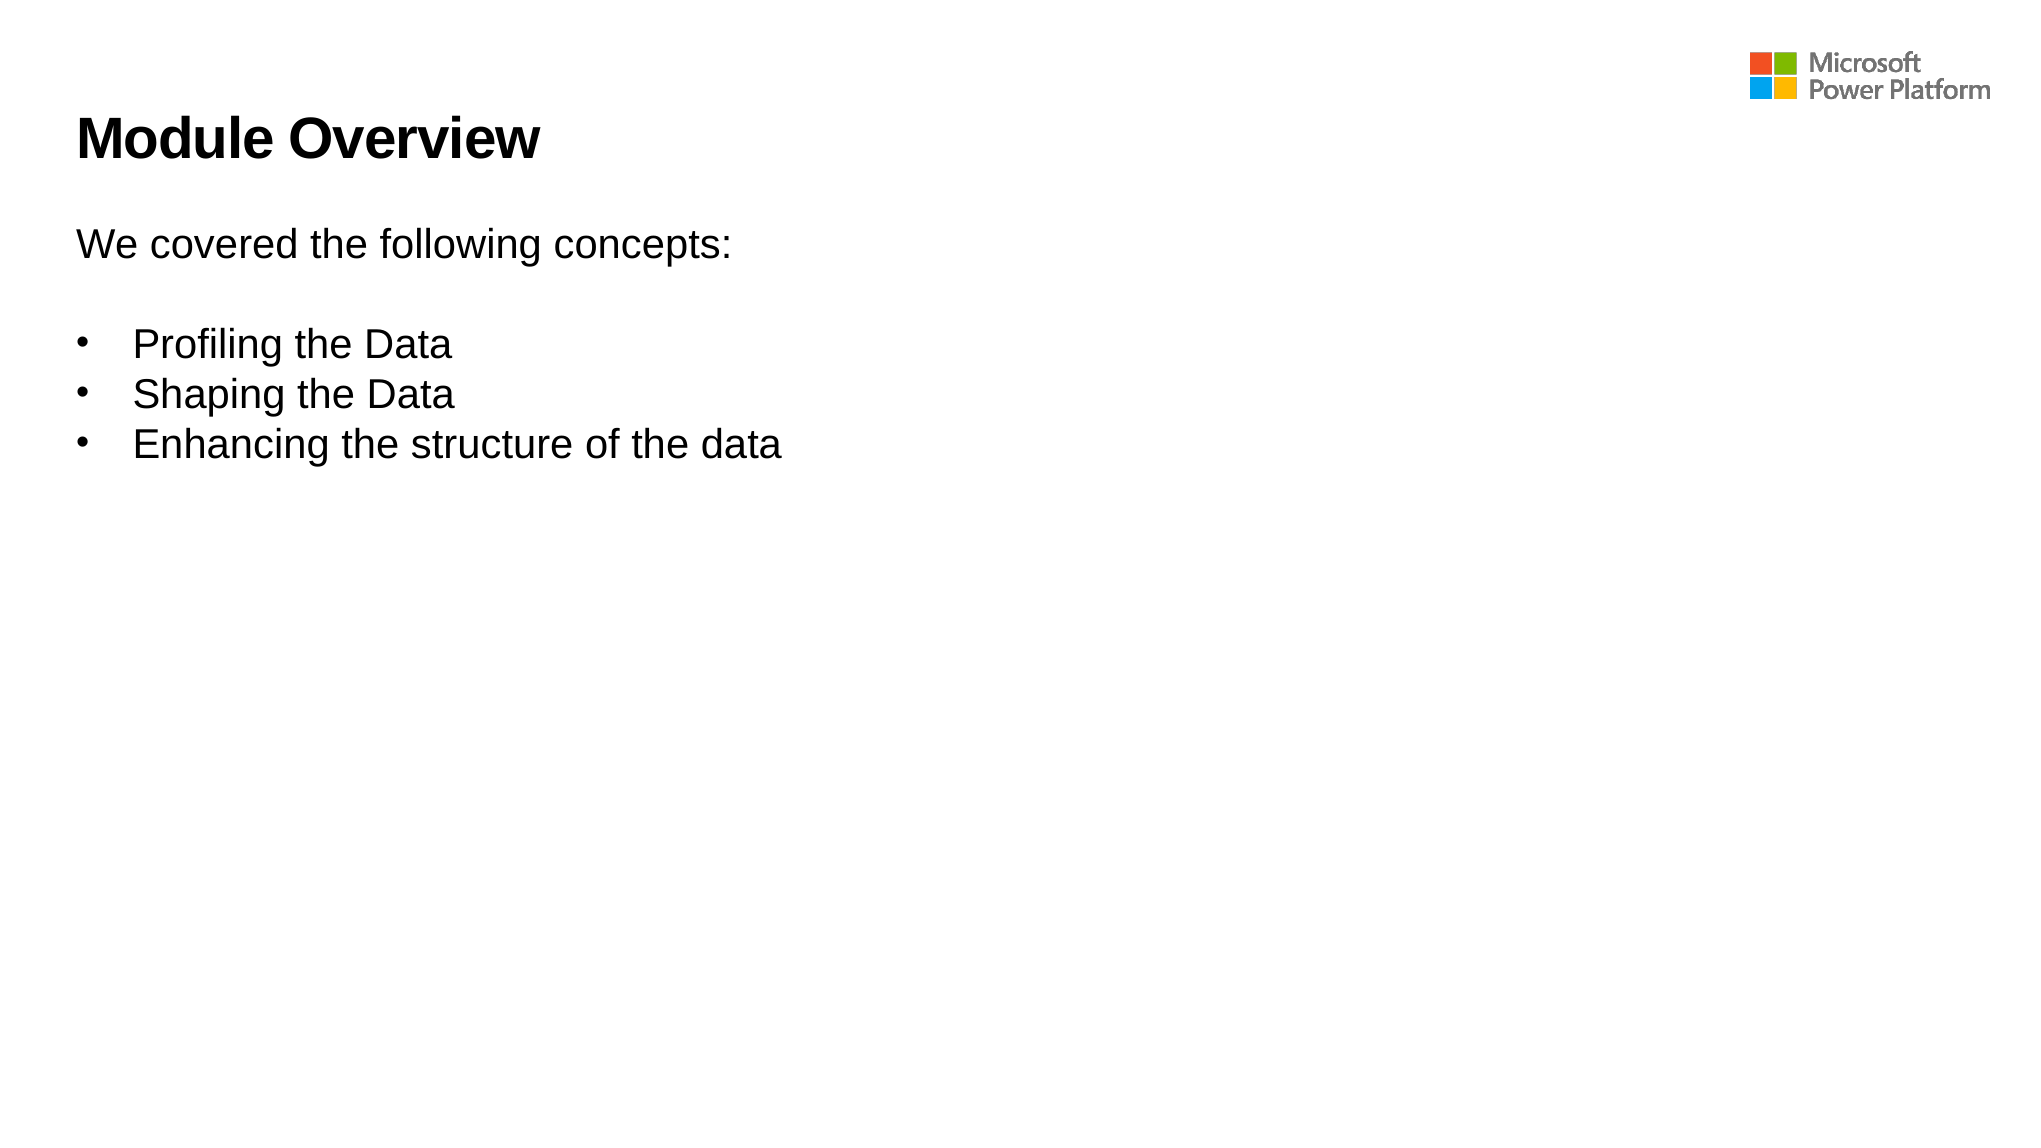

# Module Overview
We covered the following concepts:

Profiling the Data
Shaping the Data
Enhancing the structure of the data